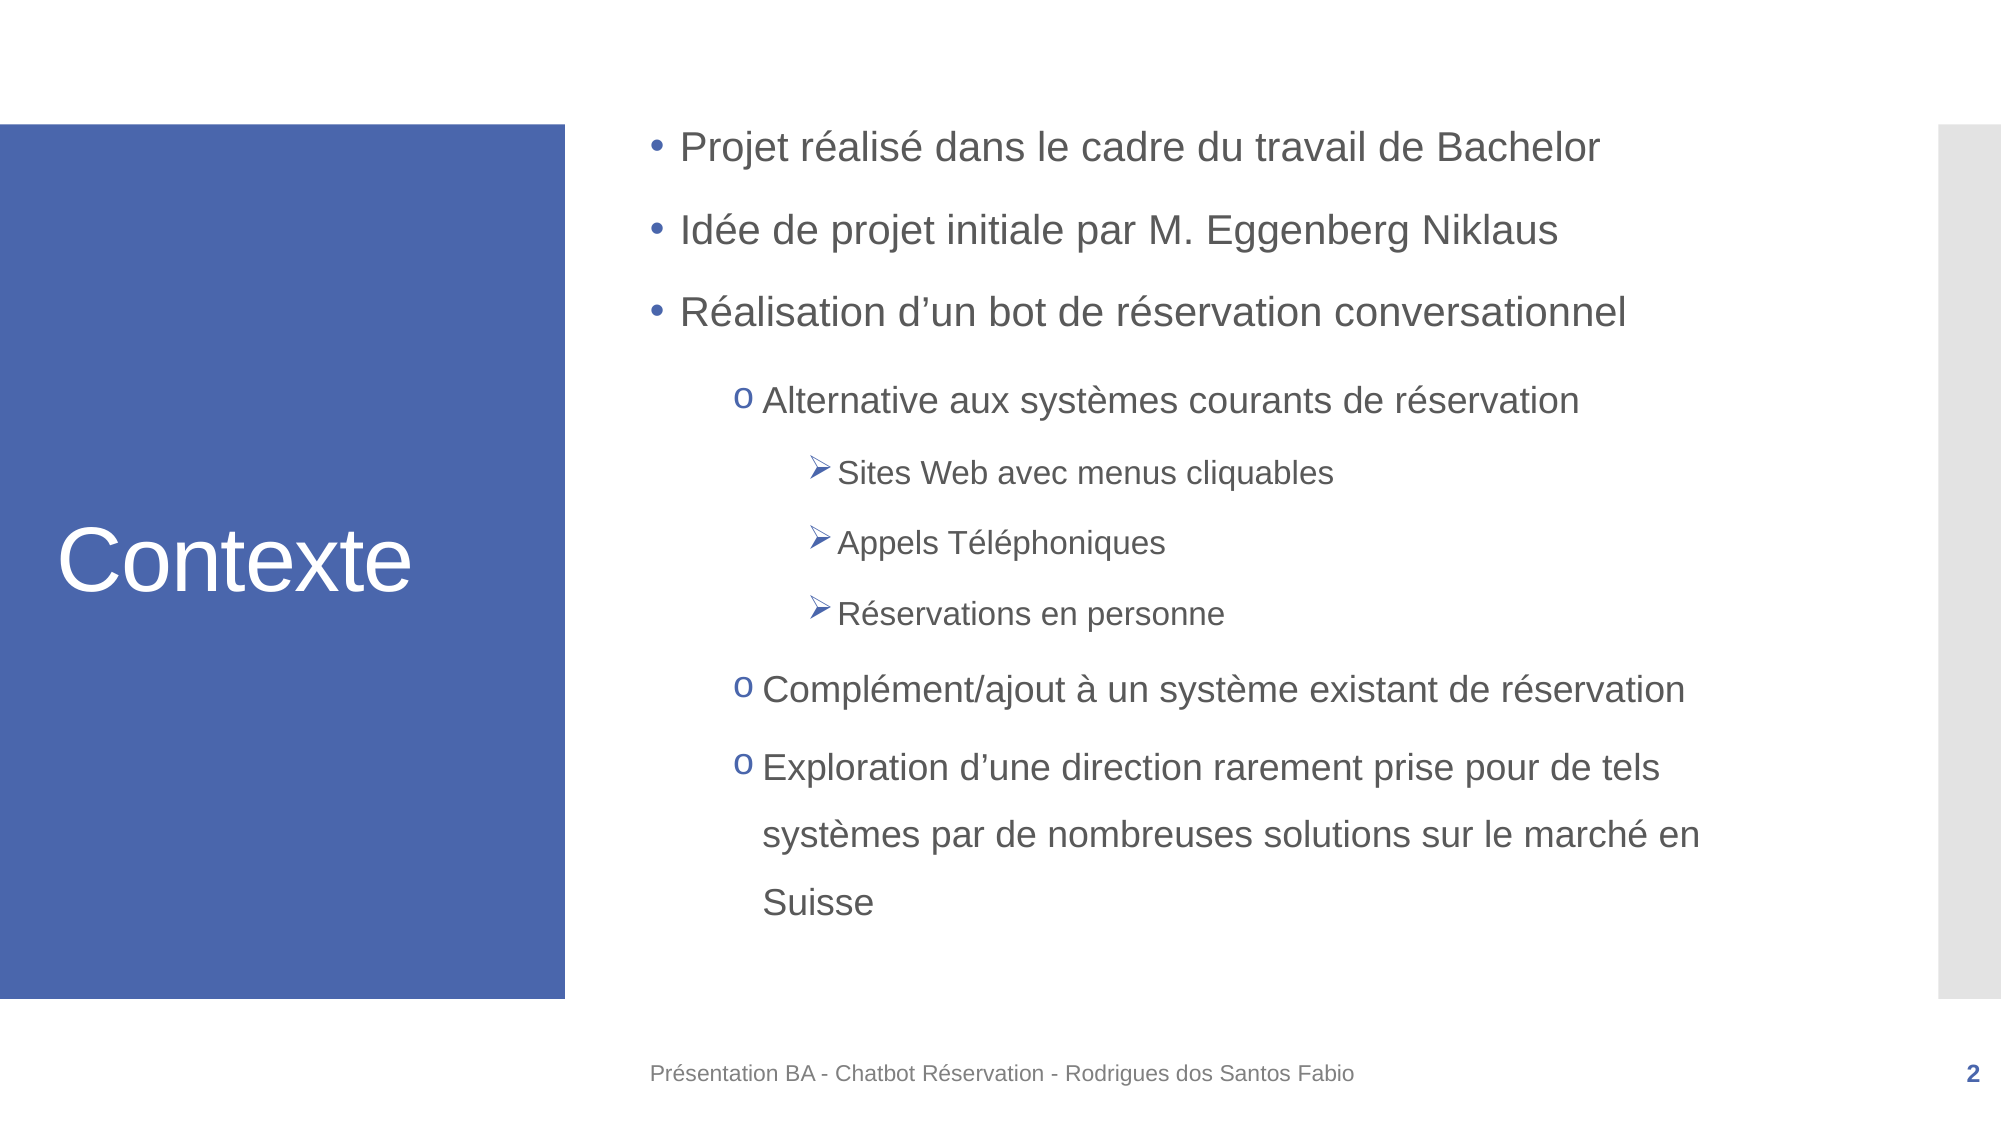

Projet réalisé dans le cadre du travail de Bachelor
Idée de projet initiale par M. Eggenberg Niklaus
Réalisation d’un bot de réservation conversationnel
Alternative aux systèmes courants de réservation
Sites Web avec menus cliquables
Appels Téléphoniques
Réservations en personne
Complément/ajout à un système existant de réservation
Exploration d’une direction rarement prise pour de tels systèmes par de nombreuses solutions sur le marché en Suisse

# Contexte
Présentation BA - Chatbot Réservation - Rodrigues dos Santos Fabio
2